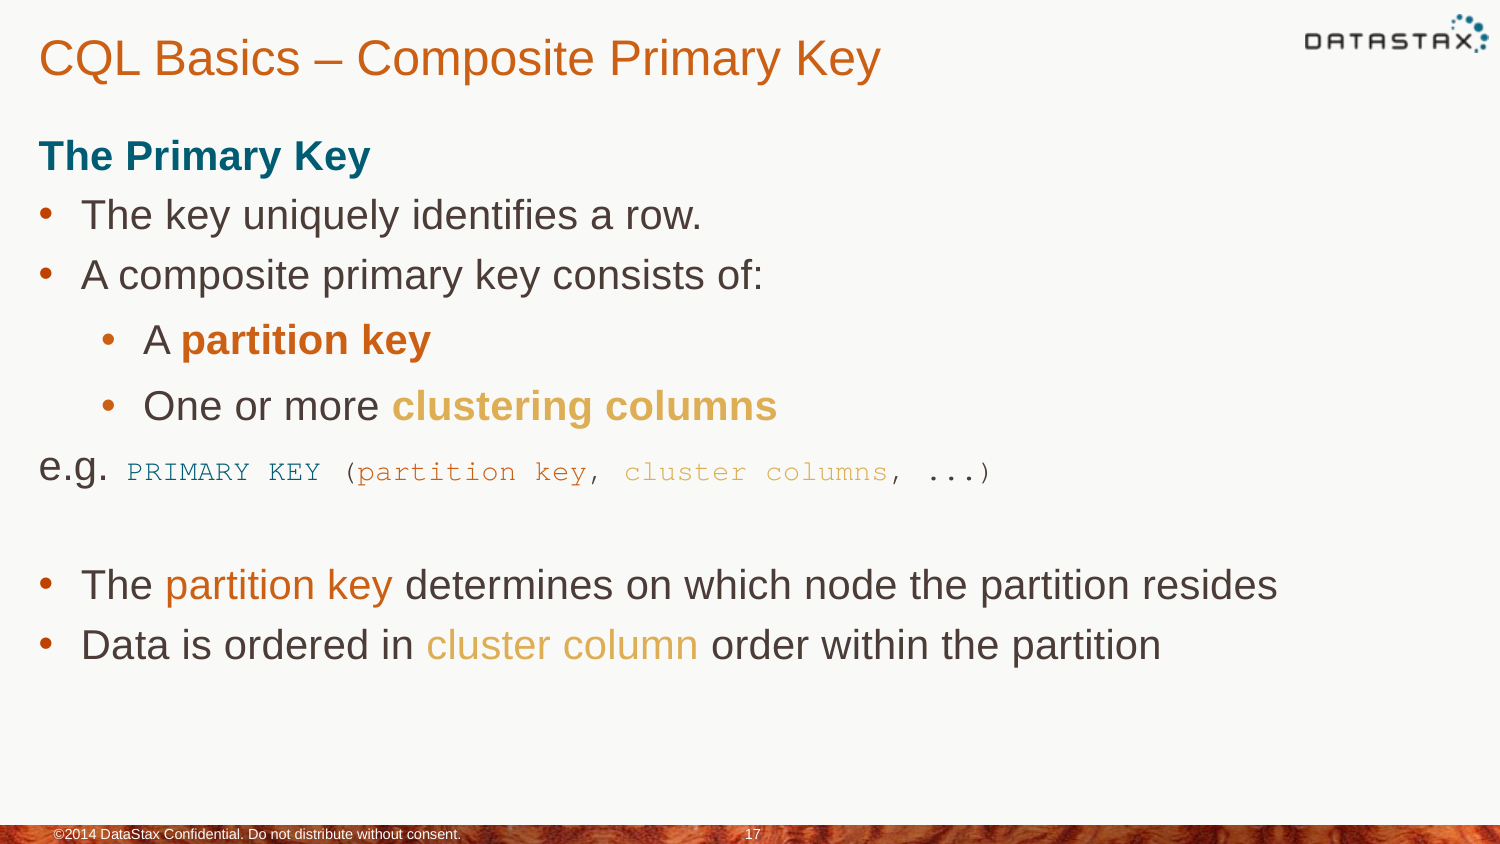

# CQL Basics – Composite Primary Key
The Primary Key
The key uniquely identifies a row.
A composite primary key consists of:
A partition key
One or more clustering columns
e.g. PRIMARY KEY (partition key, cluster columns, ...)

The partition key determines on which node the partition resides
Data is ordered in cluster column order within the partition
©2014 DataStax Confidential. Do not distribute without consent.
17